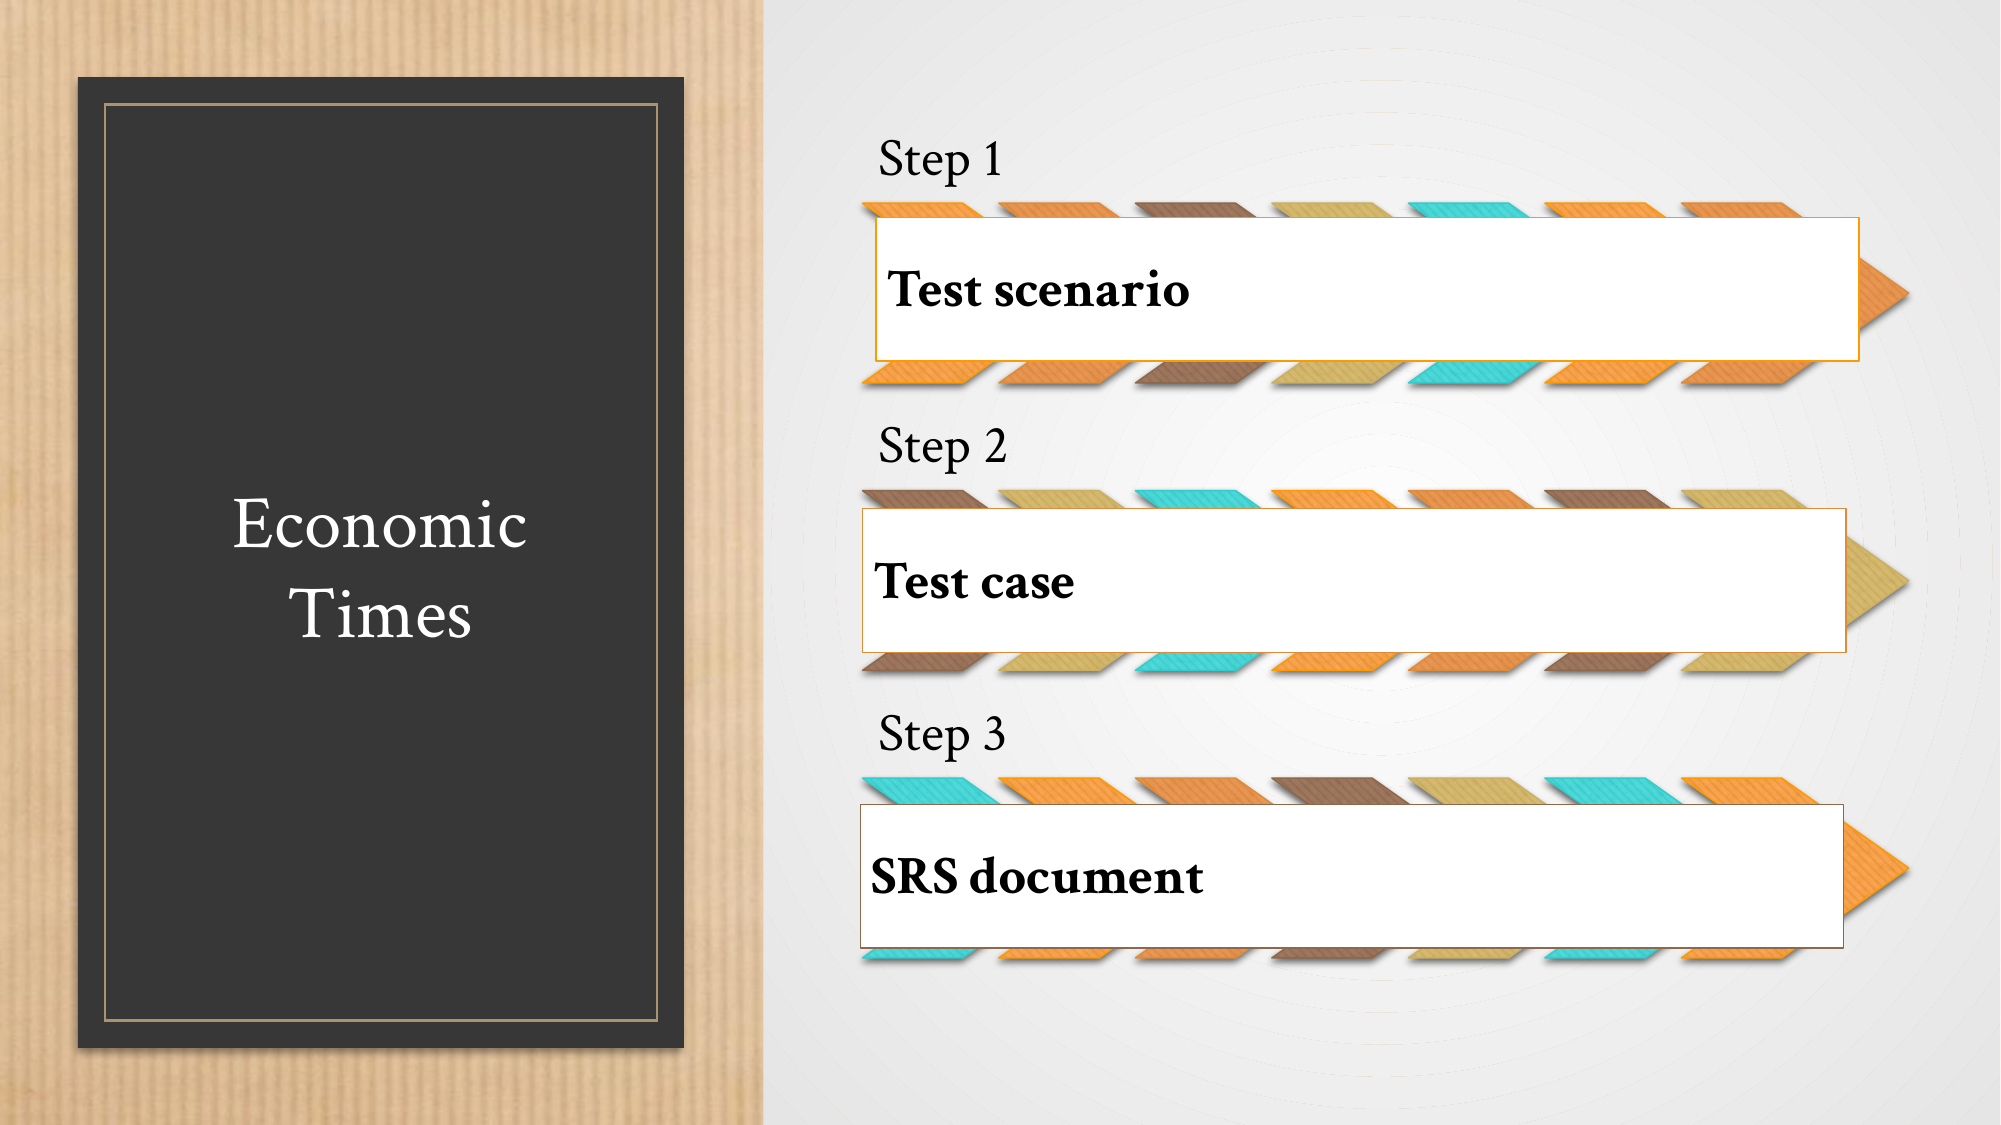

Step 1
Test scenario
Step 2
Test case
Step 3
SRS document

# Economic Times